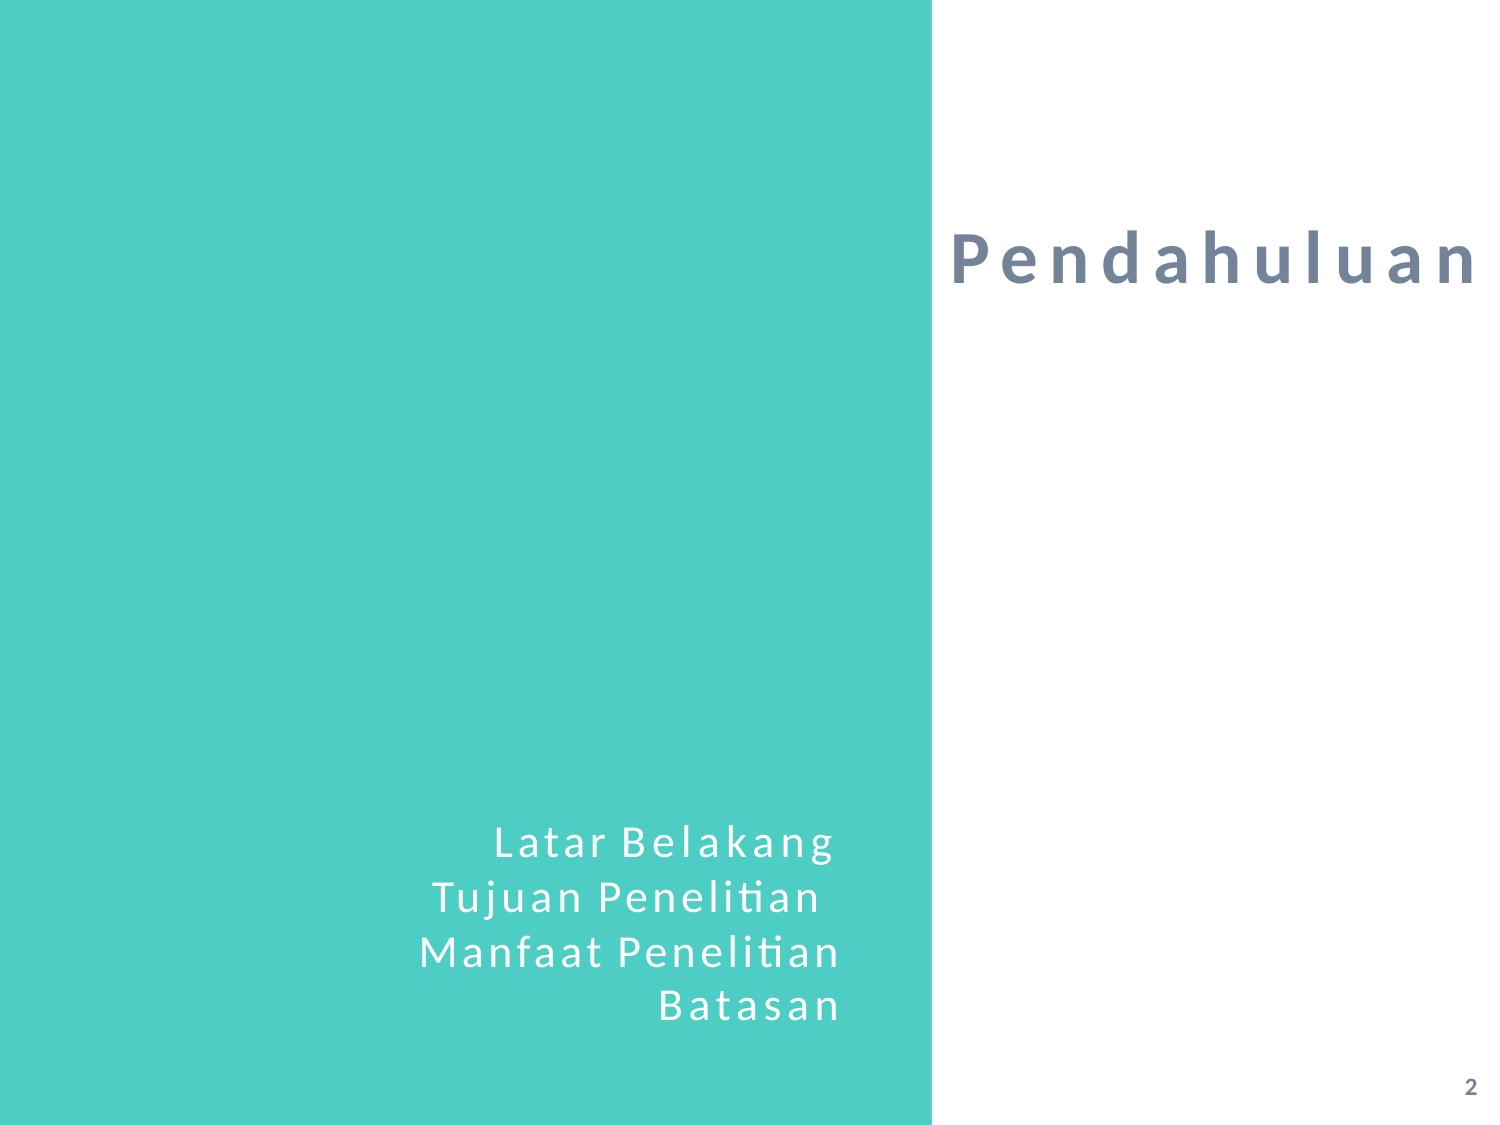

# Pendahuluan
Latar Belakang  Tujuan Penelitian  Manfaat Penelitian
Batasan
2